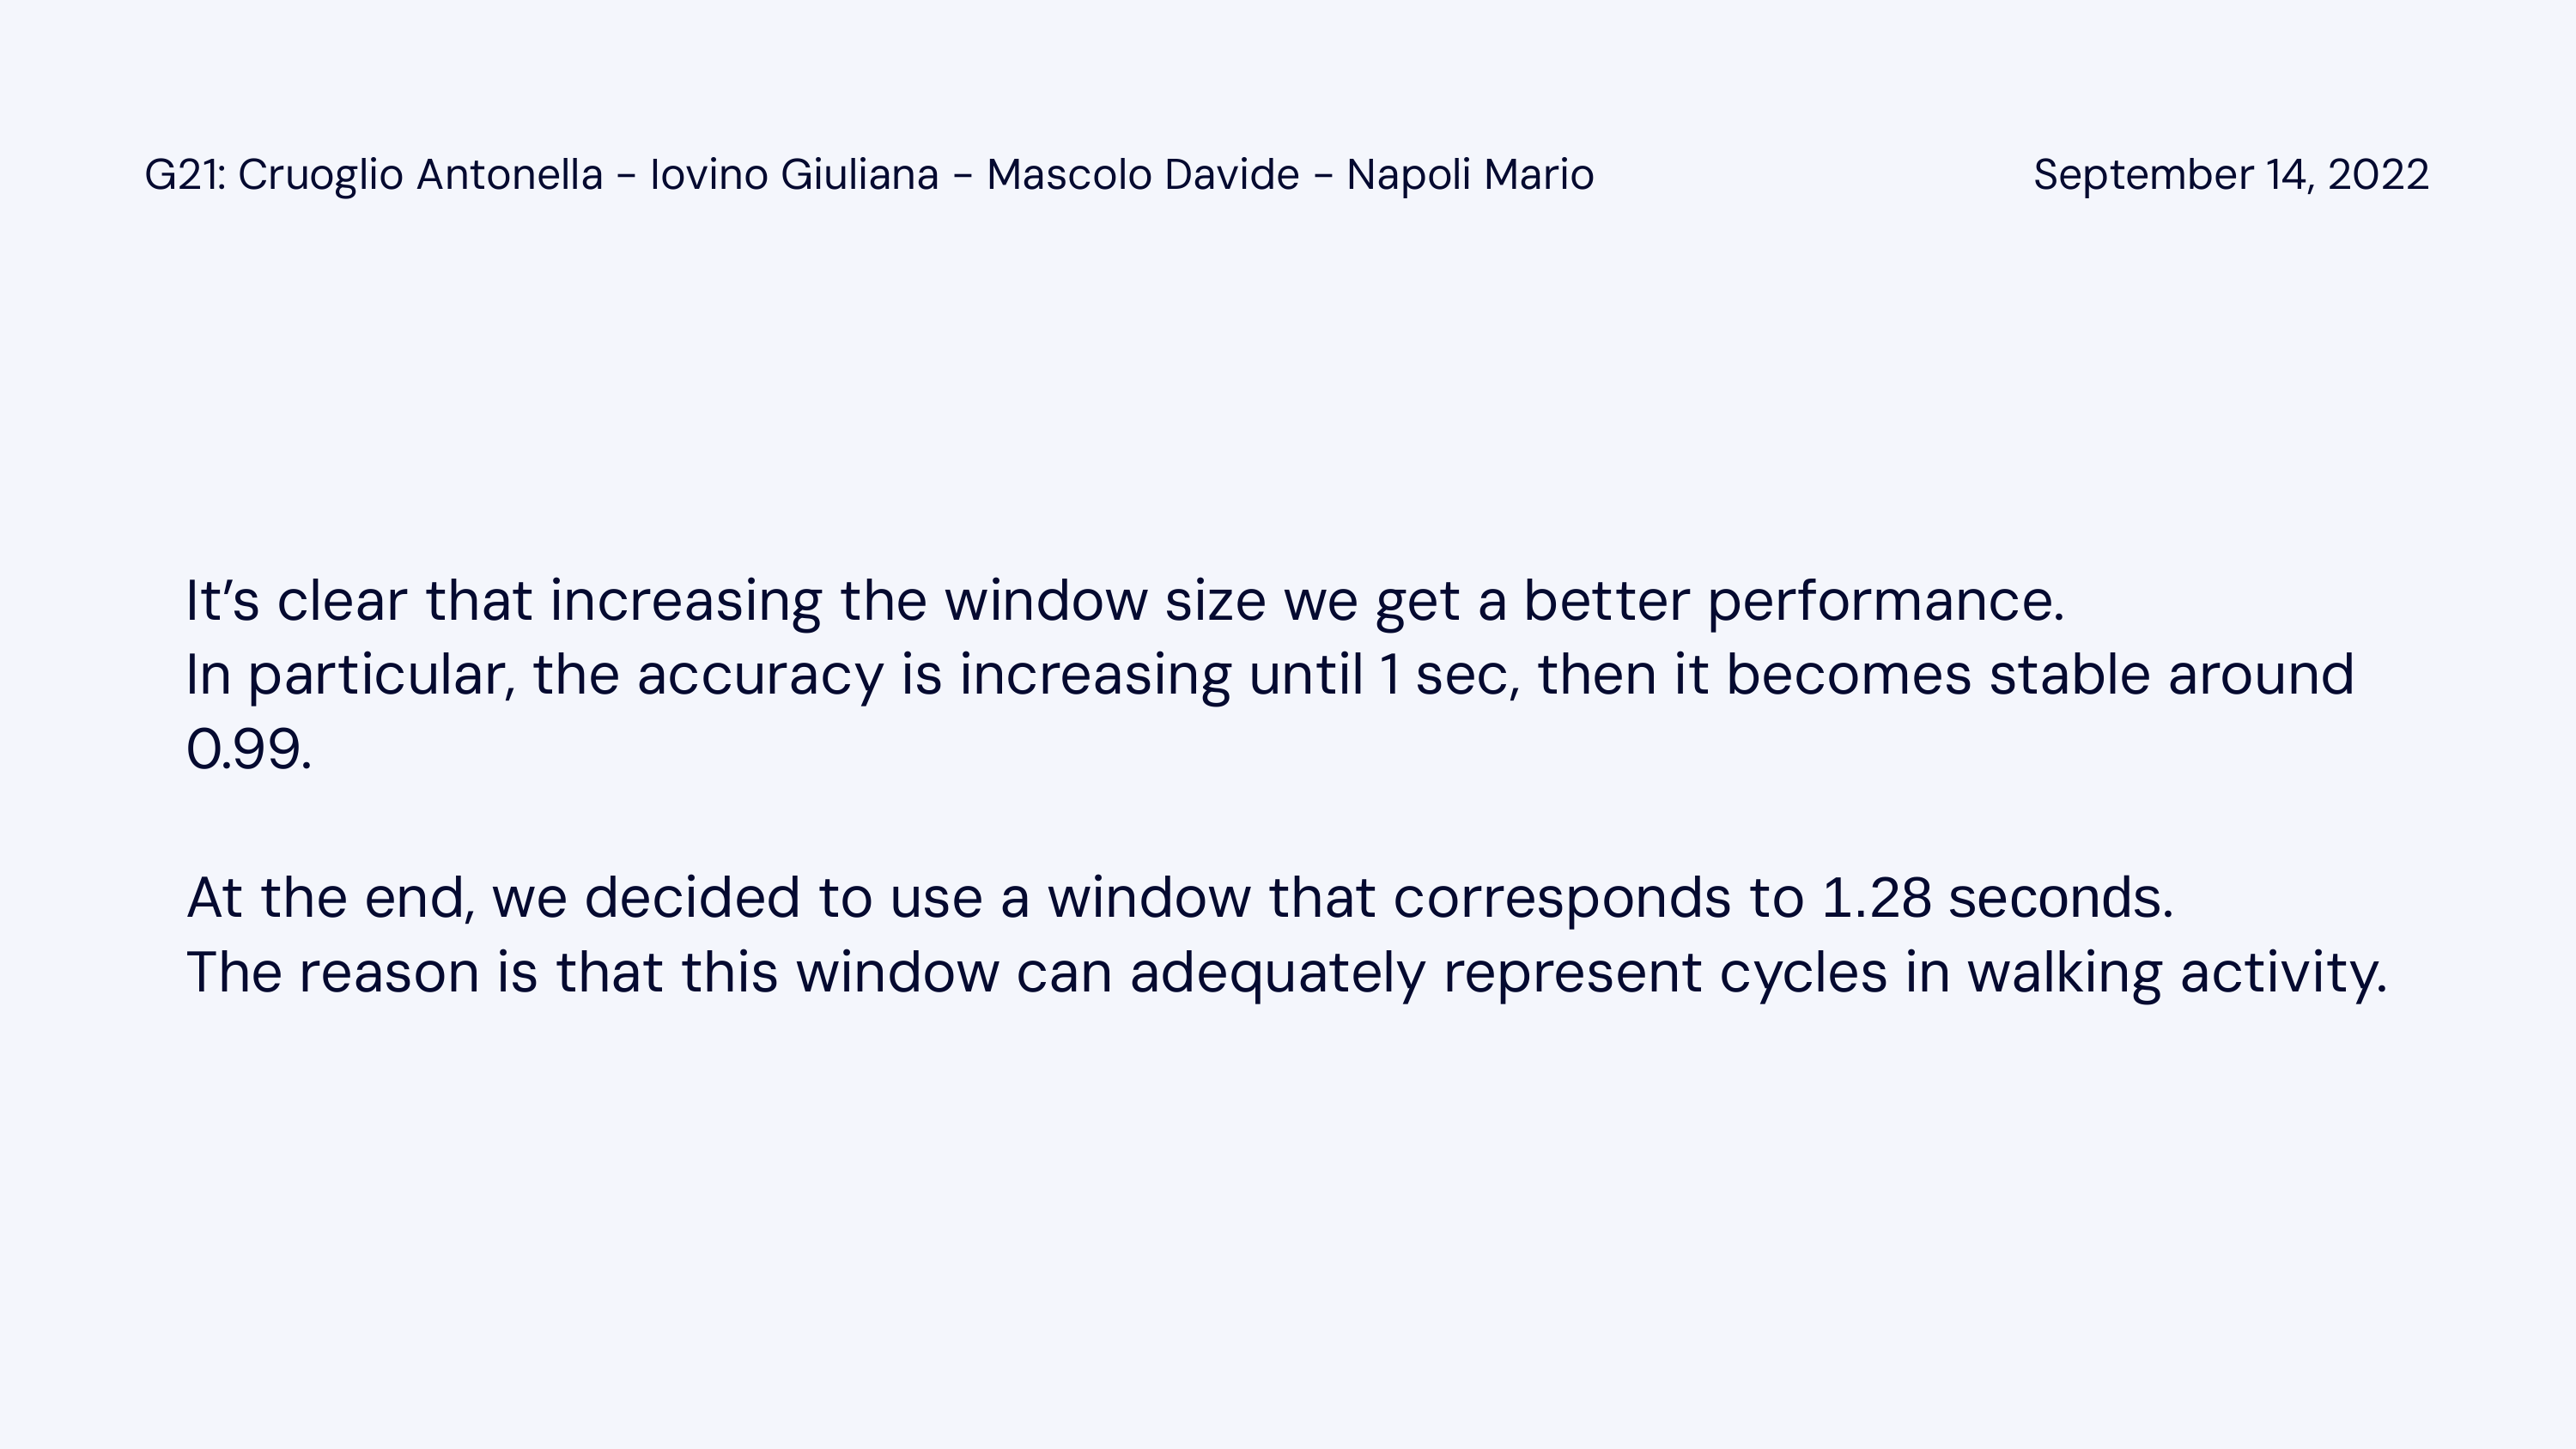

G21: Cruoglio Antonella - Iovino Giuliana - Mascolo Davide - Napoli Mario
September 14, 2022
It’s clear that increasing the window size we get a better performance.
In particular, the accuracy is increasing until 1 sec, then it becomes stable around 0.99.

At the end, we decided to use a window that corresponds to 1.28 seconds.
The reason is that this window can adequately represent cycles in walking activity.